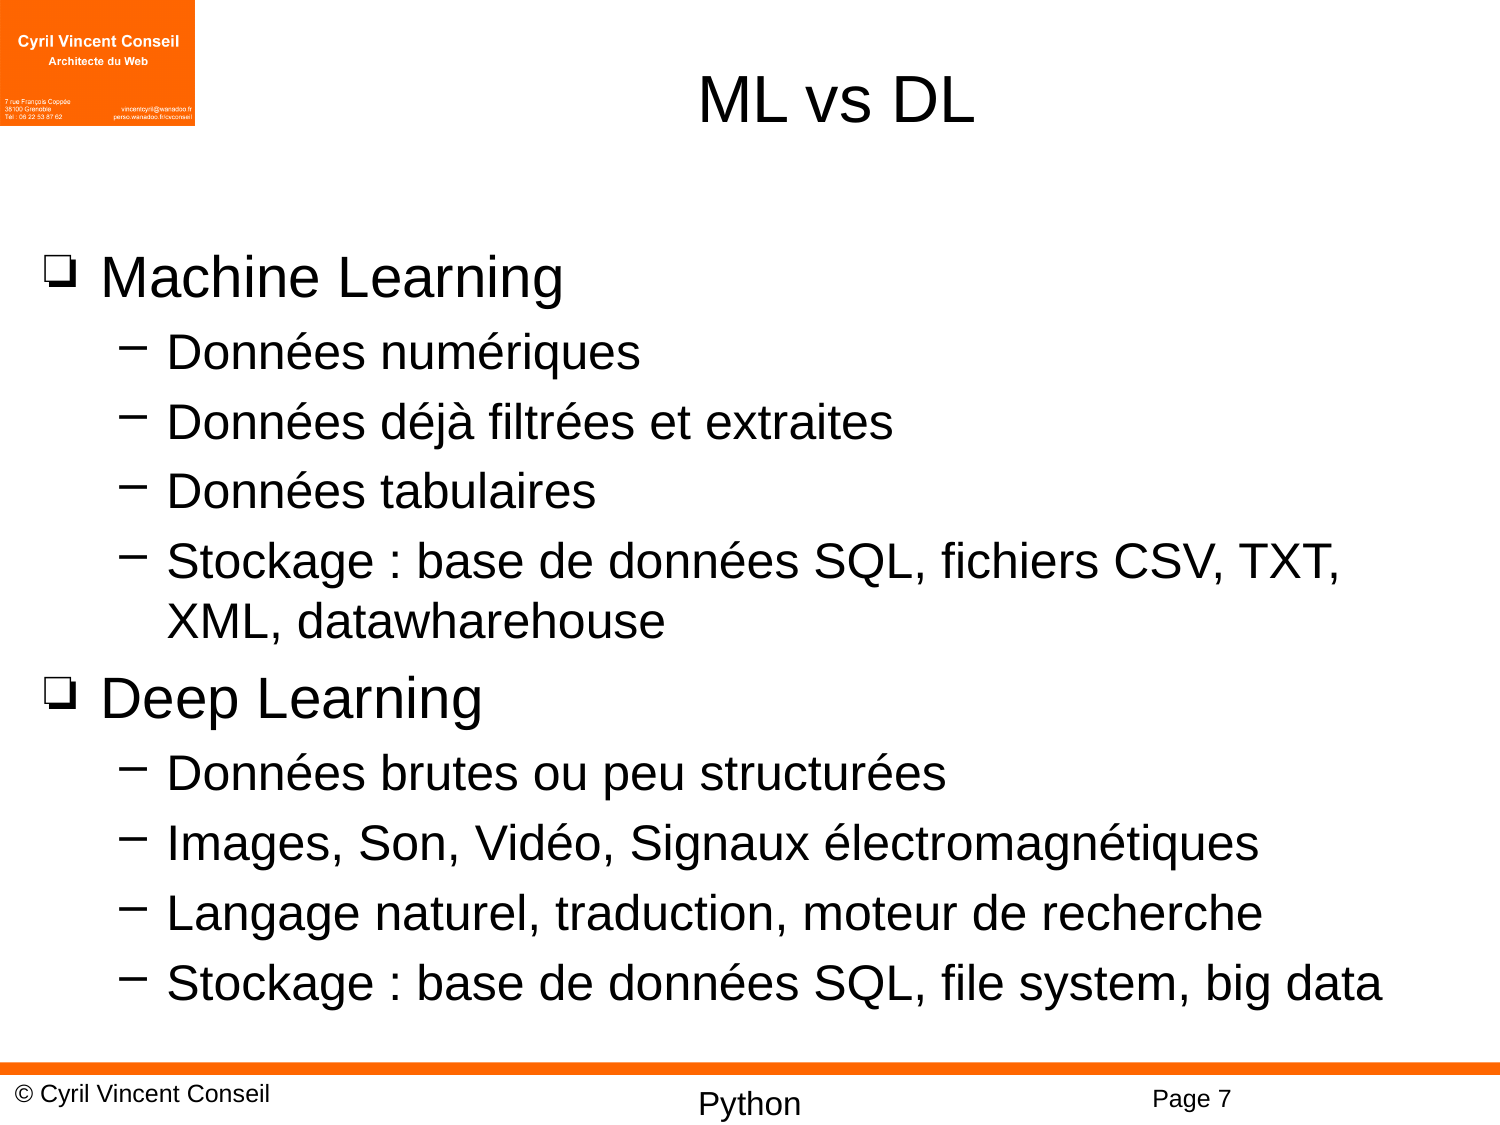

# ML vs DL
Machine Learning
Données numériques
Données déjà filtrées et extraites
Données tabulaires
Stockage : base de données SQL, fichiers CSV, TXT, XML, datawharehouse
Deep Learning
Données brutes ou peu structurées
Images, Son, Vidéo, Signaux électromagnétiques
Langage naturel, traduction, moteur de recherche
Stockage : base de données SQL, file system, big data